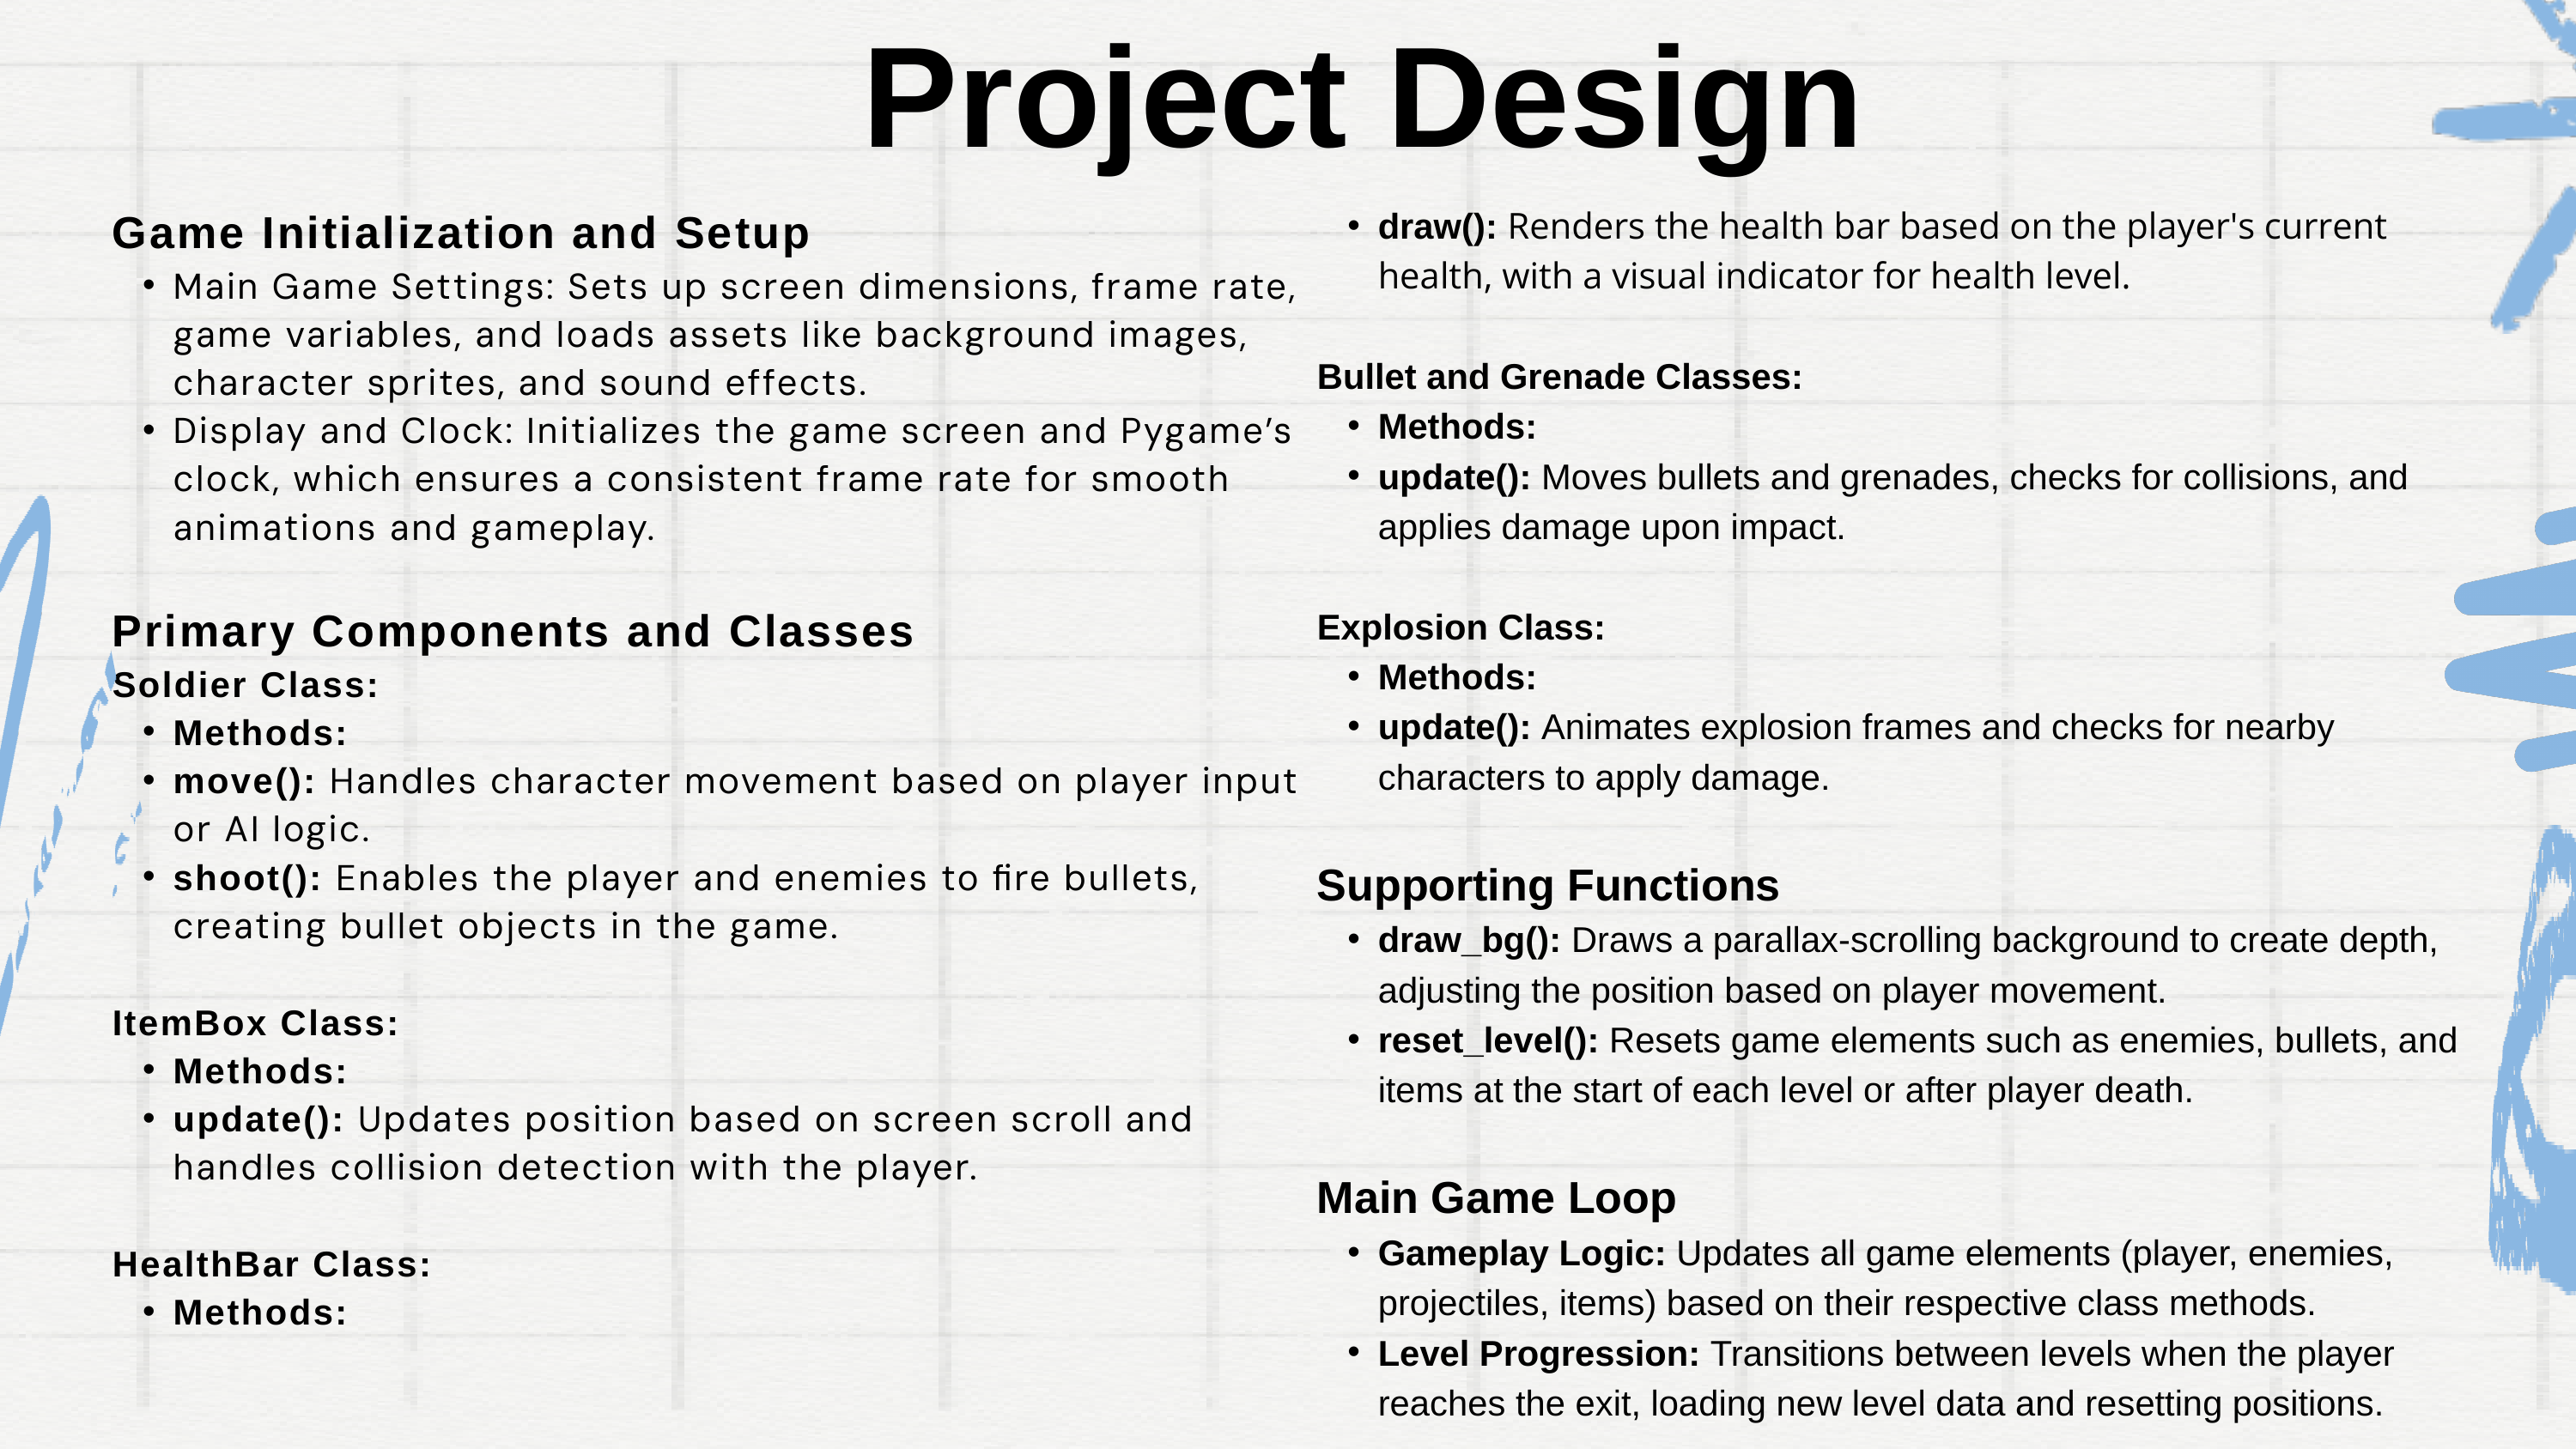

Project Design
draw(): Renders the health bar based on the player's current health, with a visual indicator for health level.

Bullet and Grenade Classes:
Methods:
update(): Moves bullets and grenades, checks for collisions, and applies damage upon impact.

Explosion Class:
Methods:
update(): Animates explosion frames and checks for nearby characters to apply damage.

Supporting Functions
draw_bg(): Draws a parallax-scrolling background to create depth, adjusting the position based on player movement.
reset_level(): Resets game elements such as enemies, bullets, and items at the start of each level or after player death.

Main Game Loop
Gameplay Logic: Updates all game elements (player, enemies, projectiles, items) based on their respective class methods.
Level Progression: Transitions between levels when the player reaches the exit, loading new level data and resetting positions.
Game Initialization and Setup
Main Game Settings: Sets up screen dimensions, frame rate, game variables, and loads assets like background images, character sprites, and sound effects.
Display and Clock: Initializes the game screen and Pygame’s clock, which ensures a consistent frame rate for smooth animations and gameplay.

Primary Components and Classes
Soldier Class:
Methods:
move(): Handles character movement based on player input or AI logic.
shoot(): Enables the player and enemies to fire bullets, creating bullet objects in the game.

ItemBox Class:
Methods:
update(): Updates position based on screen scroll and handles collision detection with the player.

HealthBar Class:
Methods: